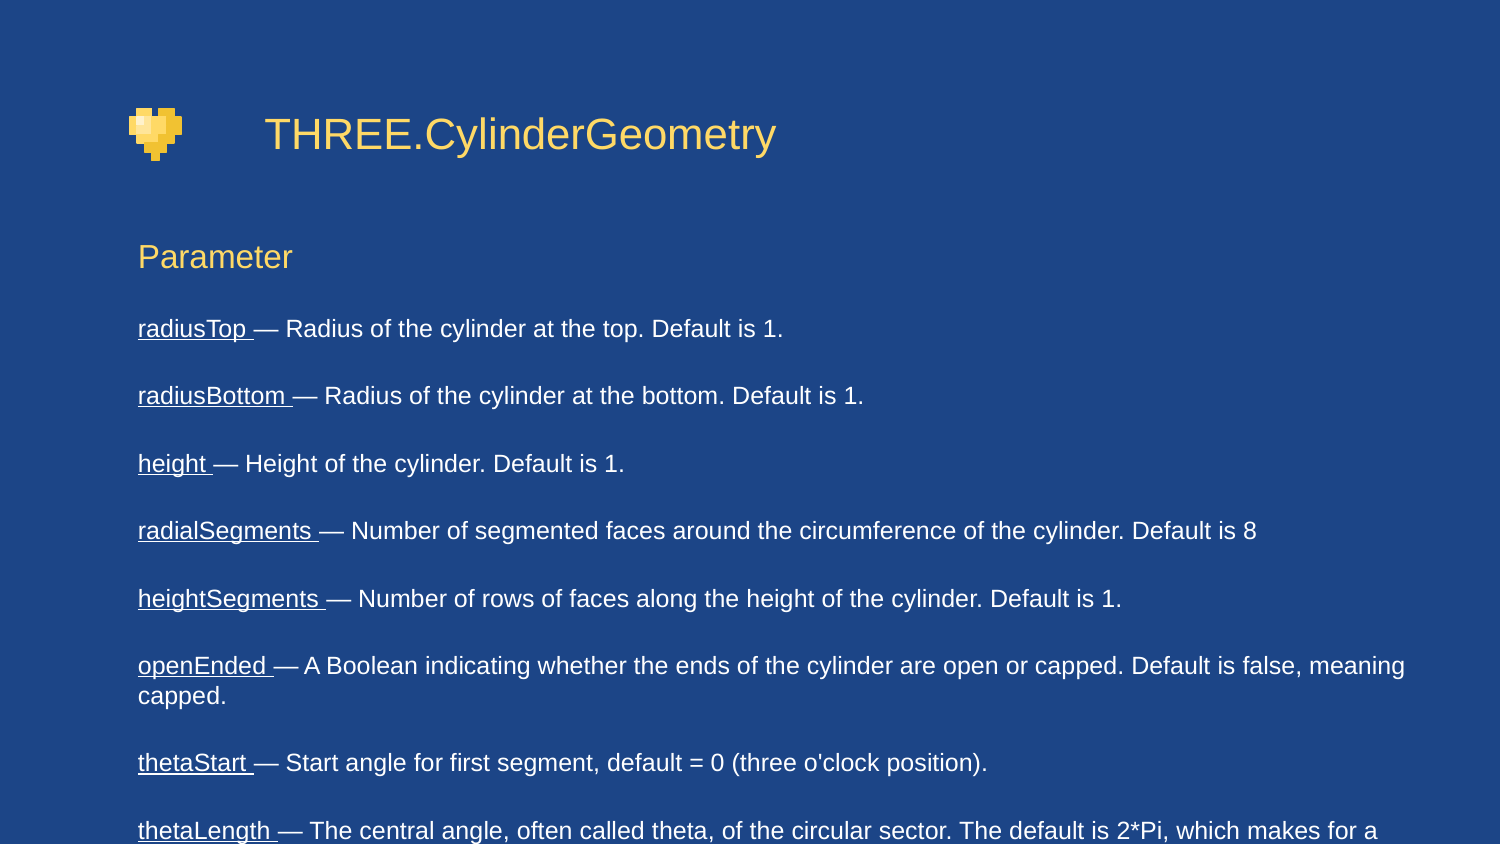

# THREE.CylinderGeometry

Parameter
radiusTop — Radius of the cylinder at the top. Default is 1.
radiusBottom — Radius of the cylinder at the bottom. Default is 1.
height — Height of the cylinder. Default is 1.
radialSegments — Number of segmented faces around the circumference of the cylinder. Default is 8
heightSegments — Number of rows of faces along the height of the cylinder. Default is 1.
openEnded — A Boolean indicating whether the ends of the cylinder are open or capped. Default is false, meaning capped.
thetaStart — Start angle for first segment, default = 0 (three o'clock position).
thetaLength — The central angle, often called theta, of the circular sector. The default is 2*Pi, which makes for a complete cylinder.